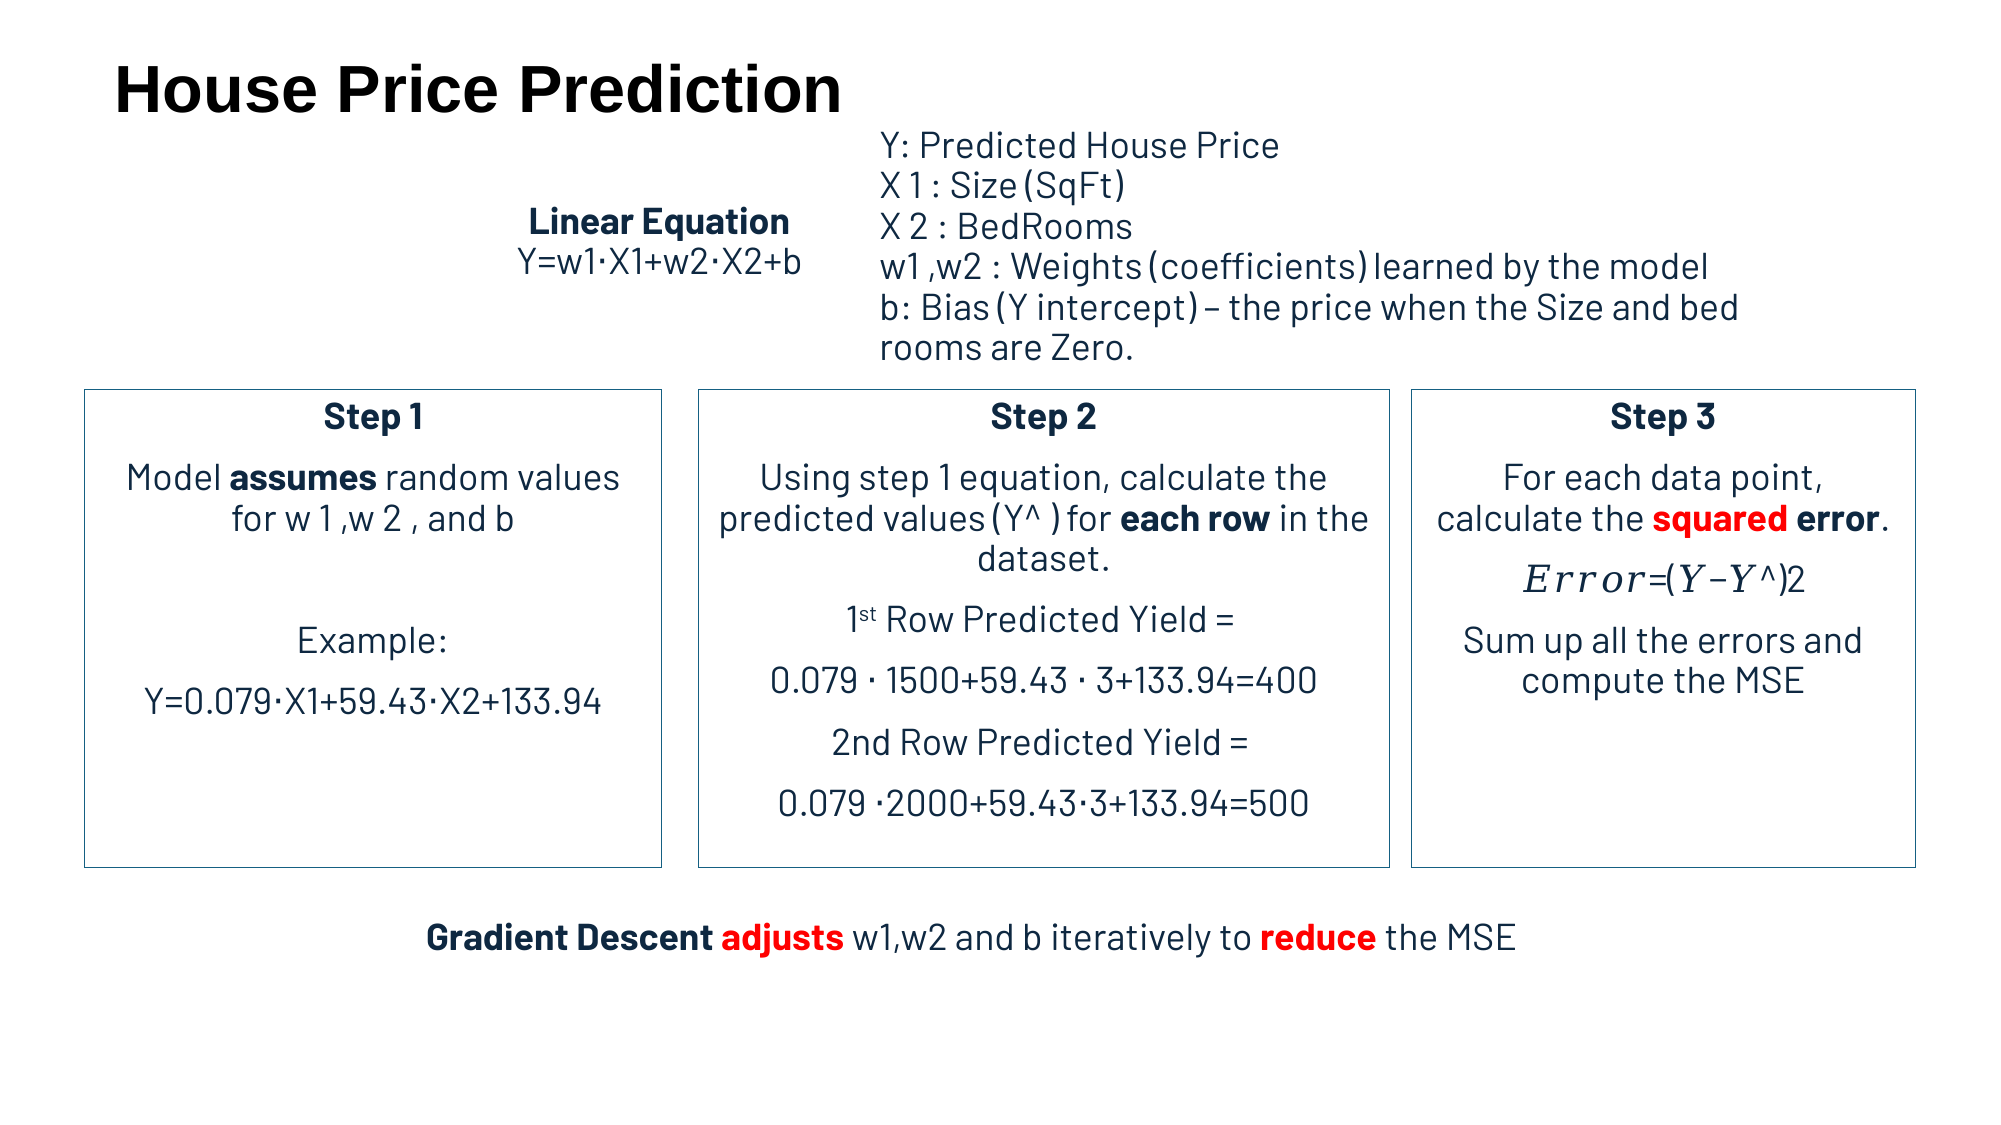

House Price Prediction

Y: Predicted House Price
X 1​ : Size (SqFt)
X 2​ : BedRooms
w1​ ,w2​ : Weights (coefficients) learned by the model
b: Bias (Y intercept) – the price when the Size and bed rooms are Zero.
Linear Equation
Y=w1​⋅X1​+w2​⋅X2​+b

Step 1
Model assumes random values for w 1​ ,w 2​ , and b

Example:
Y=0.079⋅X1​+59.43⋅X2​+133.94

Step 2
Using step 1 equation, calculate the predicted values (Y^ ) for each row in the dataset.
1st Row Predicted Yield =
0.079 ⋅ 1500+59.43 ⋅ 3+133.94=400
2nd Row Predicted Yield =
0.079 ⋅2000+59.43⋅3+133.94=500
Step 3
For each data point, calculate the squared error.
𝐸𝑟𝑟𝑜𝑟=(𝑌−𝑌^)2
Sum up all the errors and compute the MSE
Gradient Descent adjusts w1,w2 and b iteratively to reduce the MSE